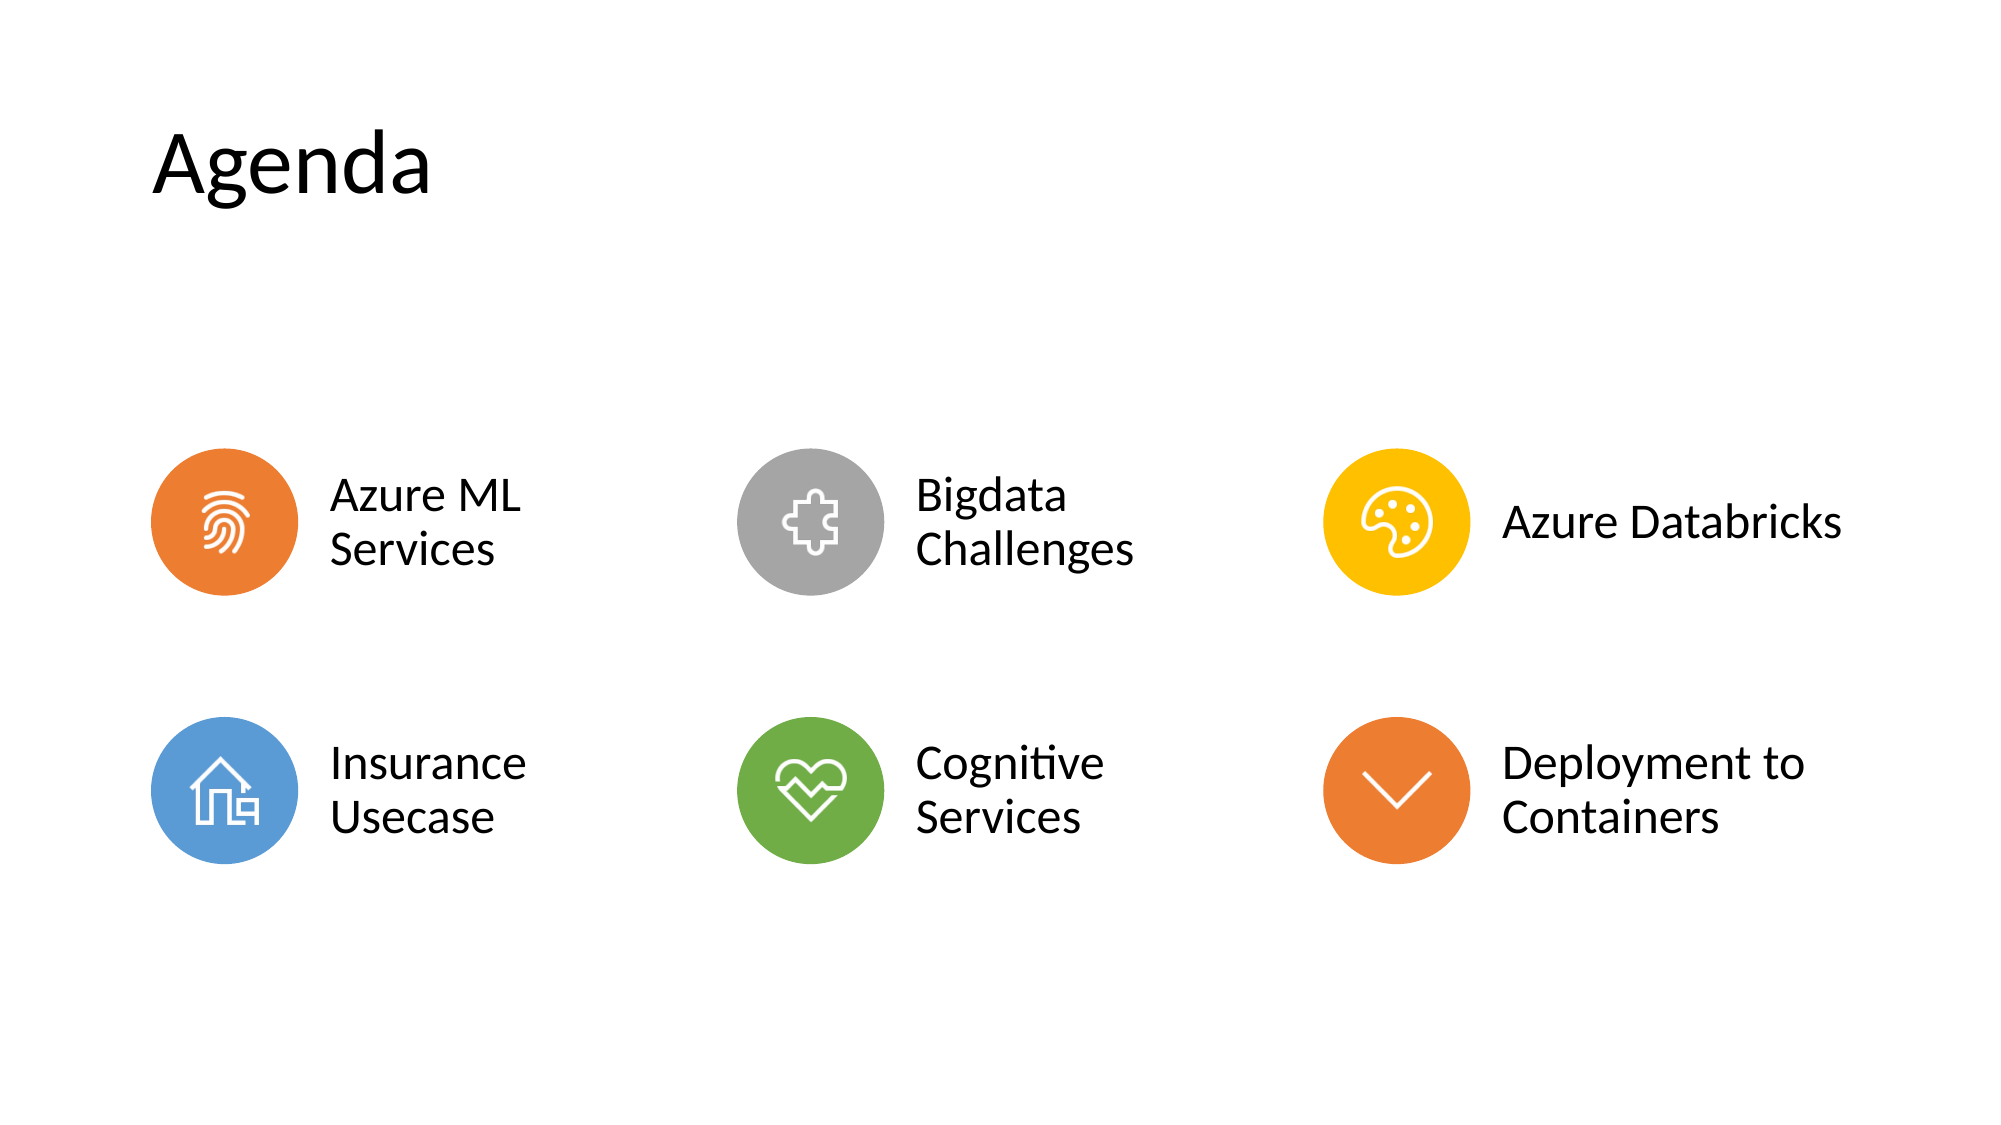

# Agenda
Azure ML Services
Bigdata Challenges
Azure Databricks
Insurance Usecase
Cognitive Services
Deployment to Containers